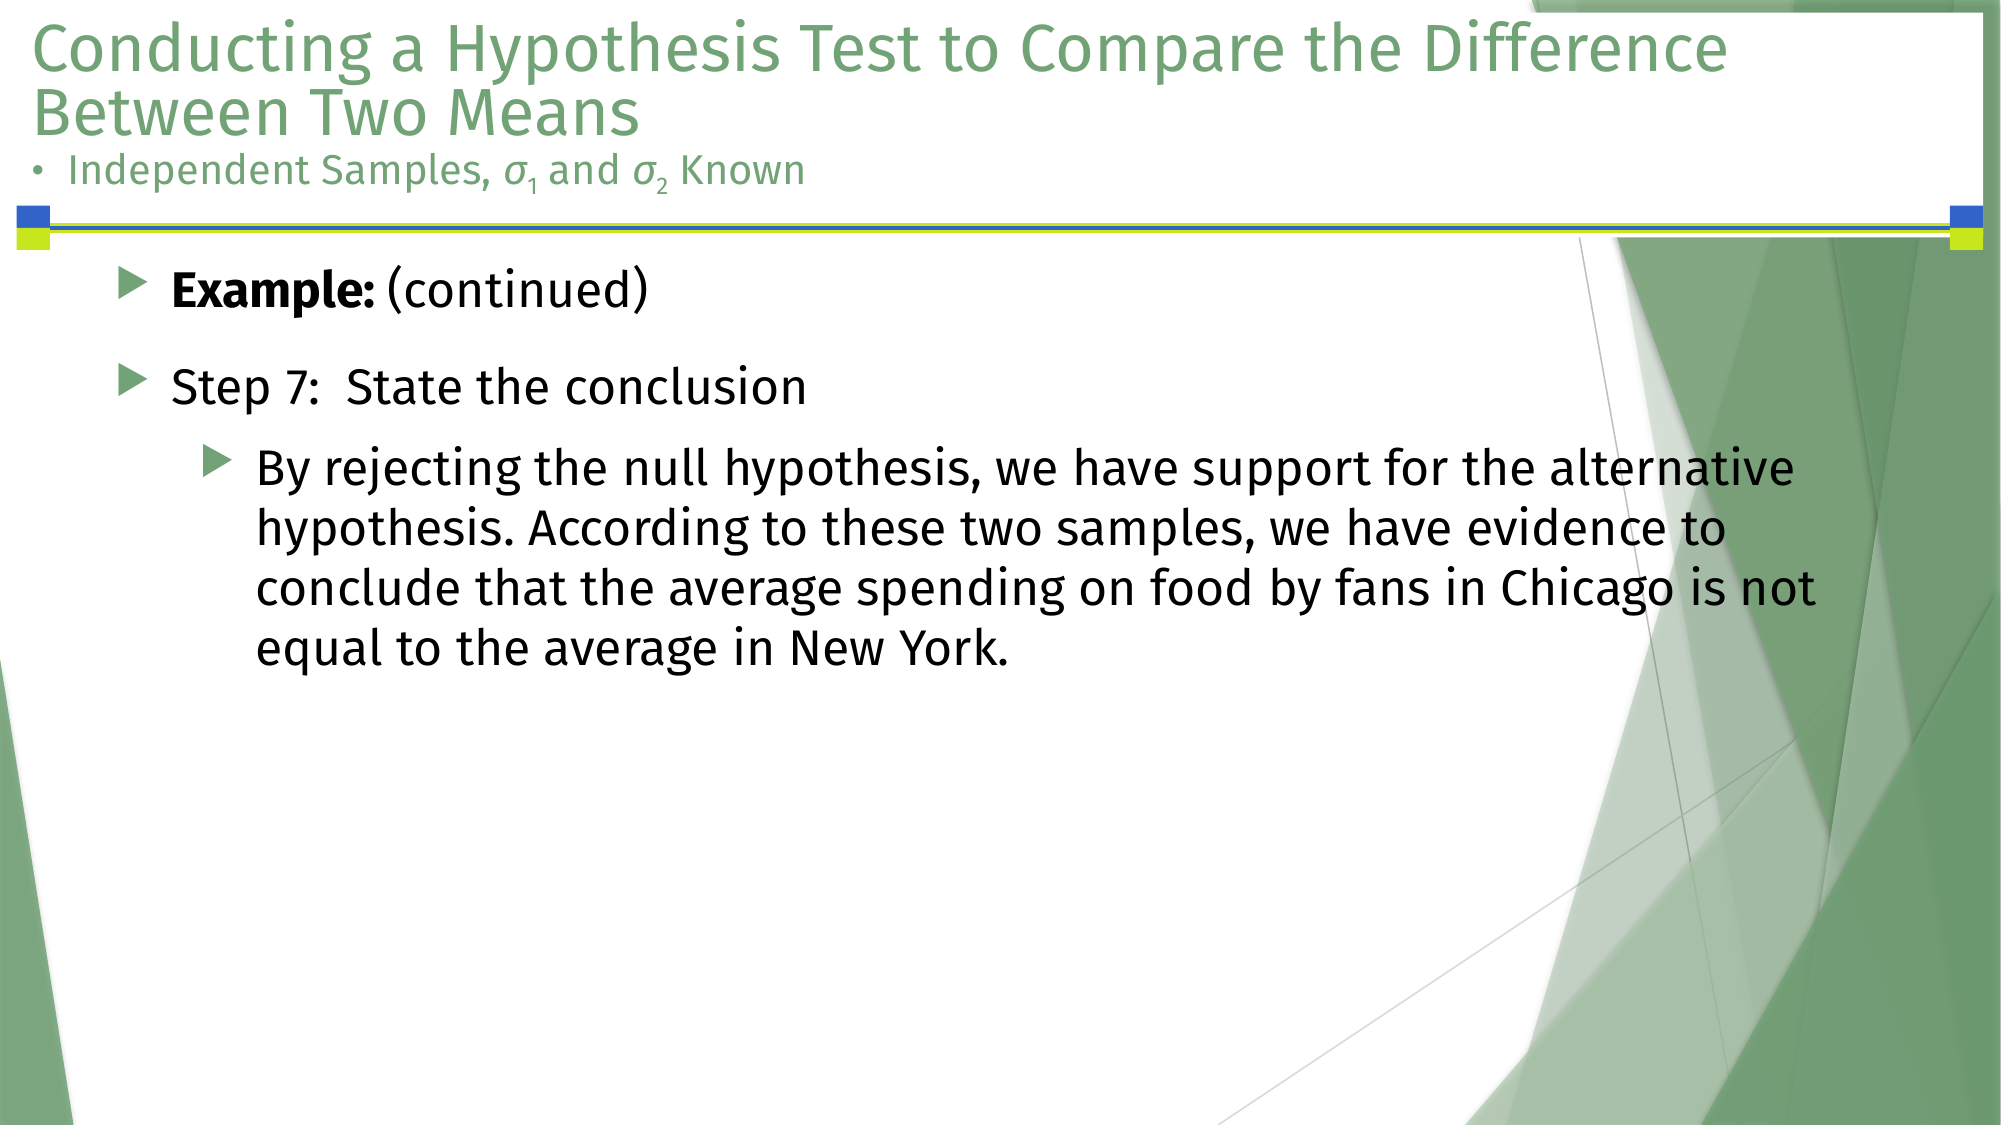

# Conducting a Hypothesis Test to Compare the Difference Between Two Means •  Independent Samples, σ1 and σ2 Known

Example: (continued)
Step 7:  State the conclusion
By rejecting the null hypothesis, we have support for the alternative hypothesis. According to these two samples, we have evidence to conclude that the average spending on food by fans in Chicago is not equal to the average in New York.